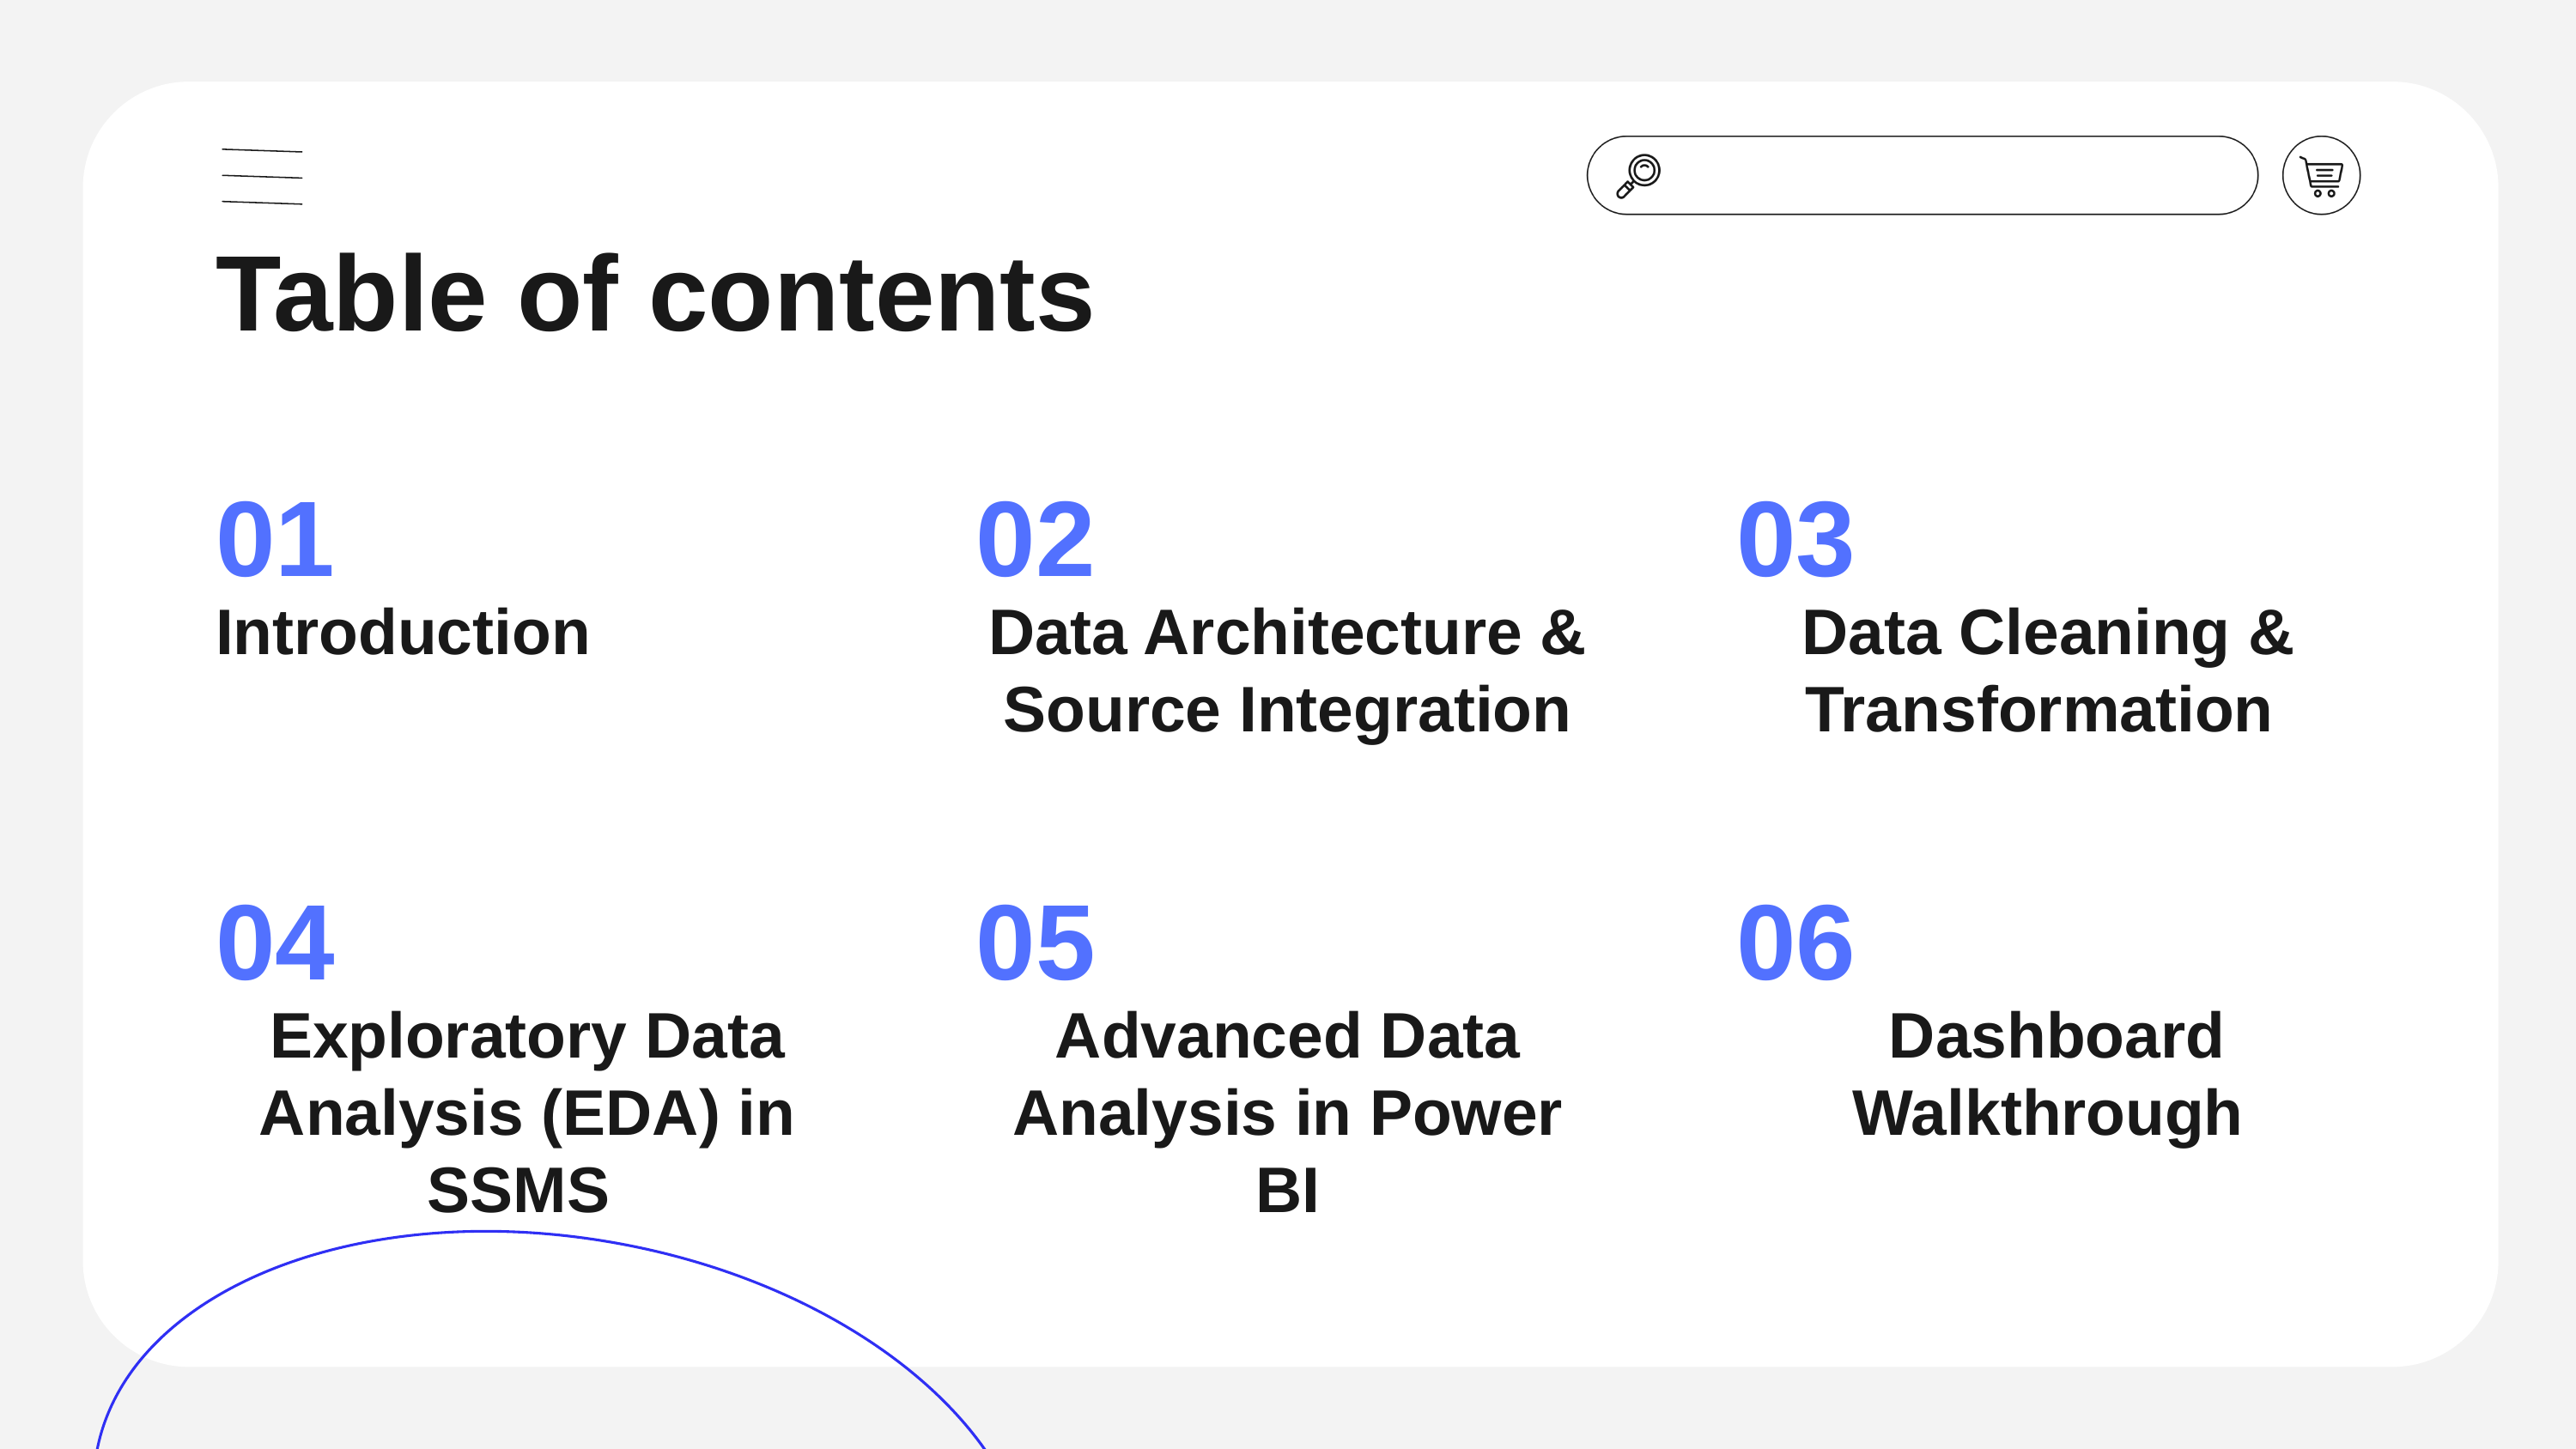

Table of contents
01
02
03
Introduction
Data Architecture & Source Integration
Data Cleaning & Transformation
04
05
06
Exploratory Data Analysis (EDA) in SSMS
Advanced Data Analysis in Power BI
 Dashboard Walkthrough